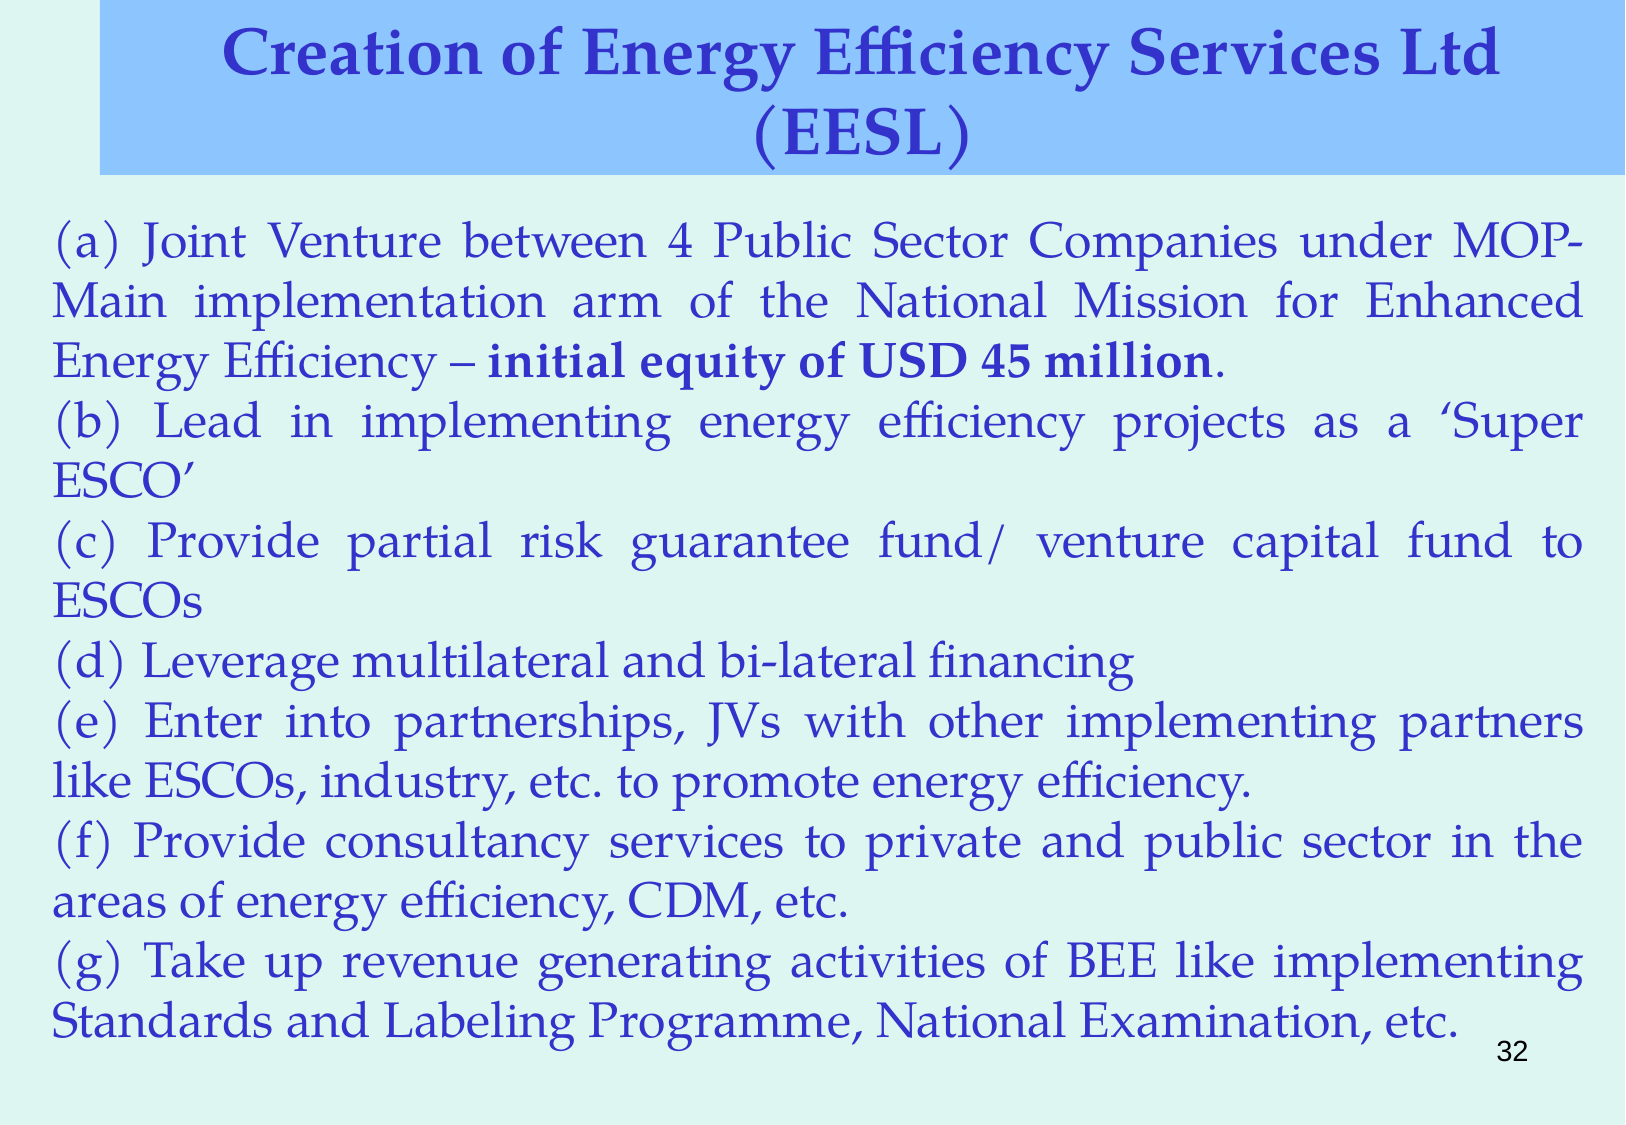

Creation of Energy Efficiency Services Ltd (EESL)
(a) Joint Venture between 4 Public Sector Companies under MOP- Main implementation arm of the National Mission for Enhanced Energy Efficiency – initial equity of USD 45 million.
(b) Lead in implementing energy efficiency projects as a ‘Super ESCO’
(c) Provide partial risk guarantee fund/ venture capital fund to ESCOs
(d) Leverage multilateral and bi-lateral financing
(e) Enter into partnerships, JVs with other implementing partners like ESCOs, industry, etc. to promote energy efficiency.
(f) Provide consultancy services to private and public sector in the areas of energy efficiency, CDM, etc.
(g) Take up revenue generating activities of BEE like implementing Standards and Labeling Programme, National Examination, etc.

32